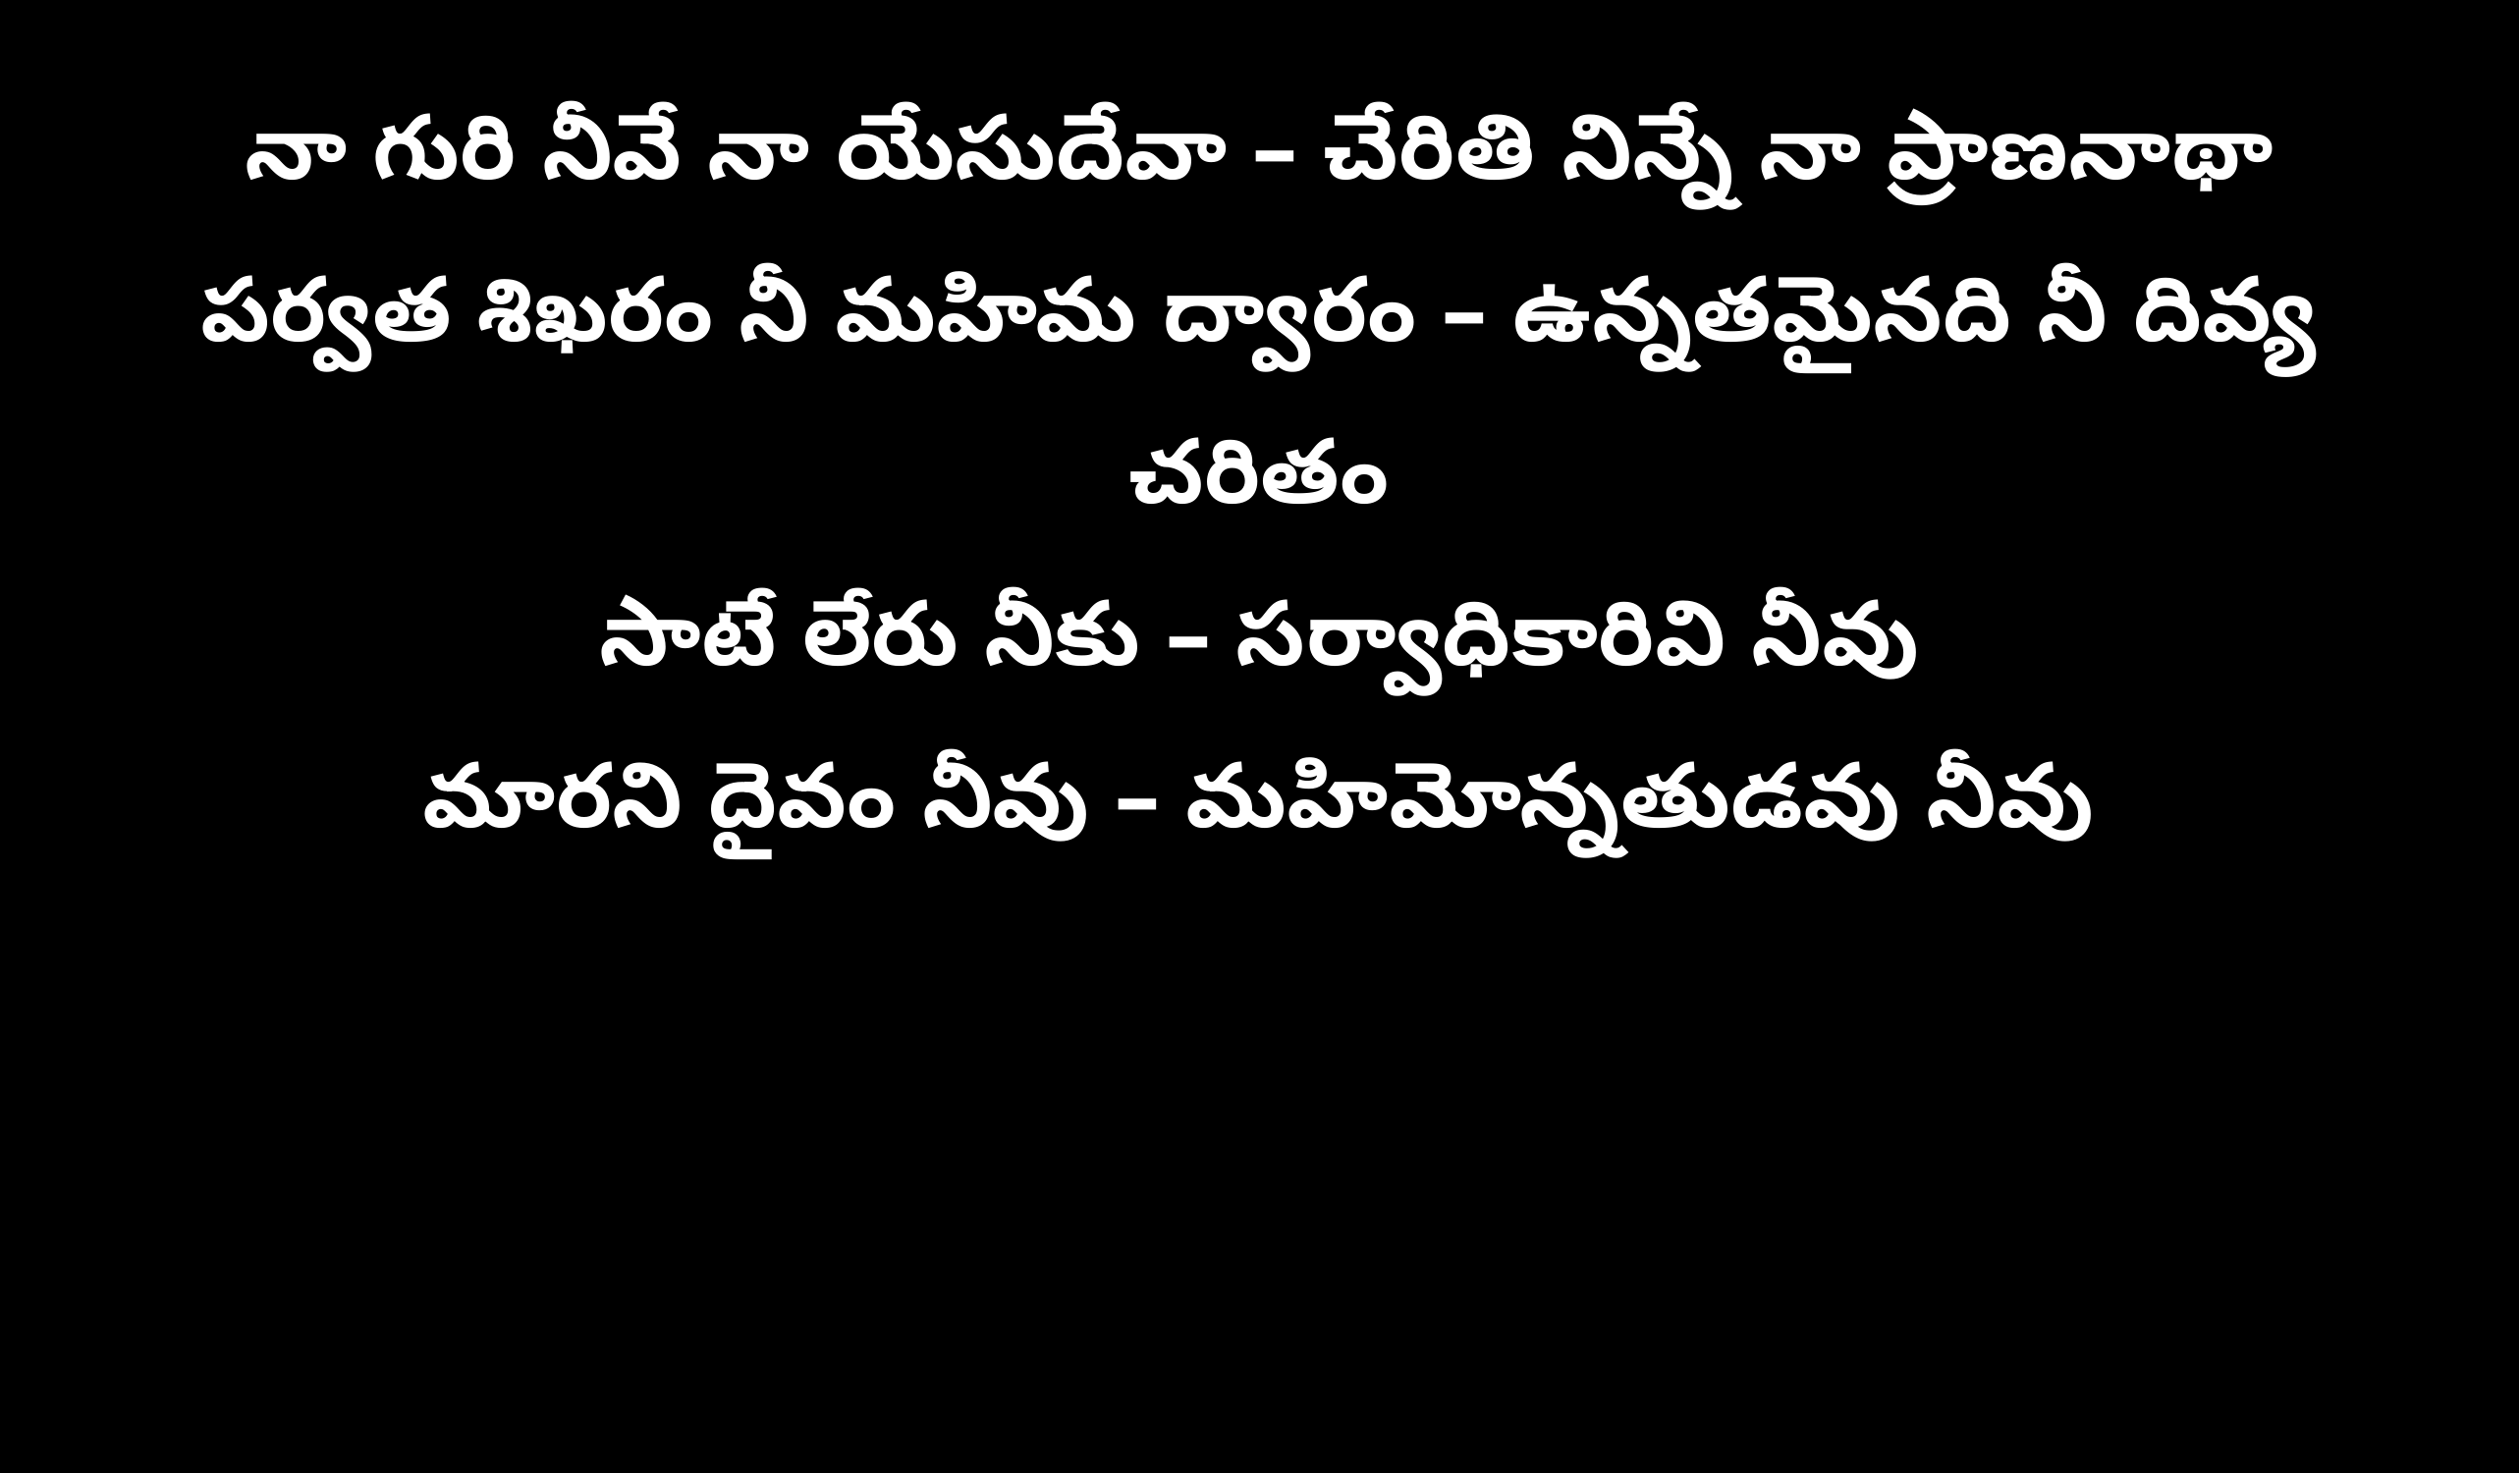

నా గురి నీవే నా యేసుదేవా – చేరితి నిన్నే నా ప్రాణనాథా
పర్వత శిఖరం నీ మహిమ ద్వారం – ఉన్నతమైనది నీ దివ్య చరితం
సాటే లేరు నీకు – సర్వాధికారివి నీవు
మారని దైవం నీవు – మహిమోన్నతుడవు నీవు